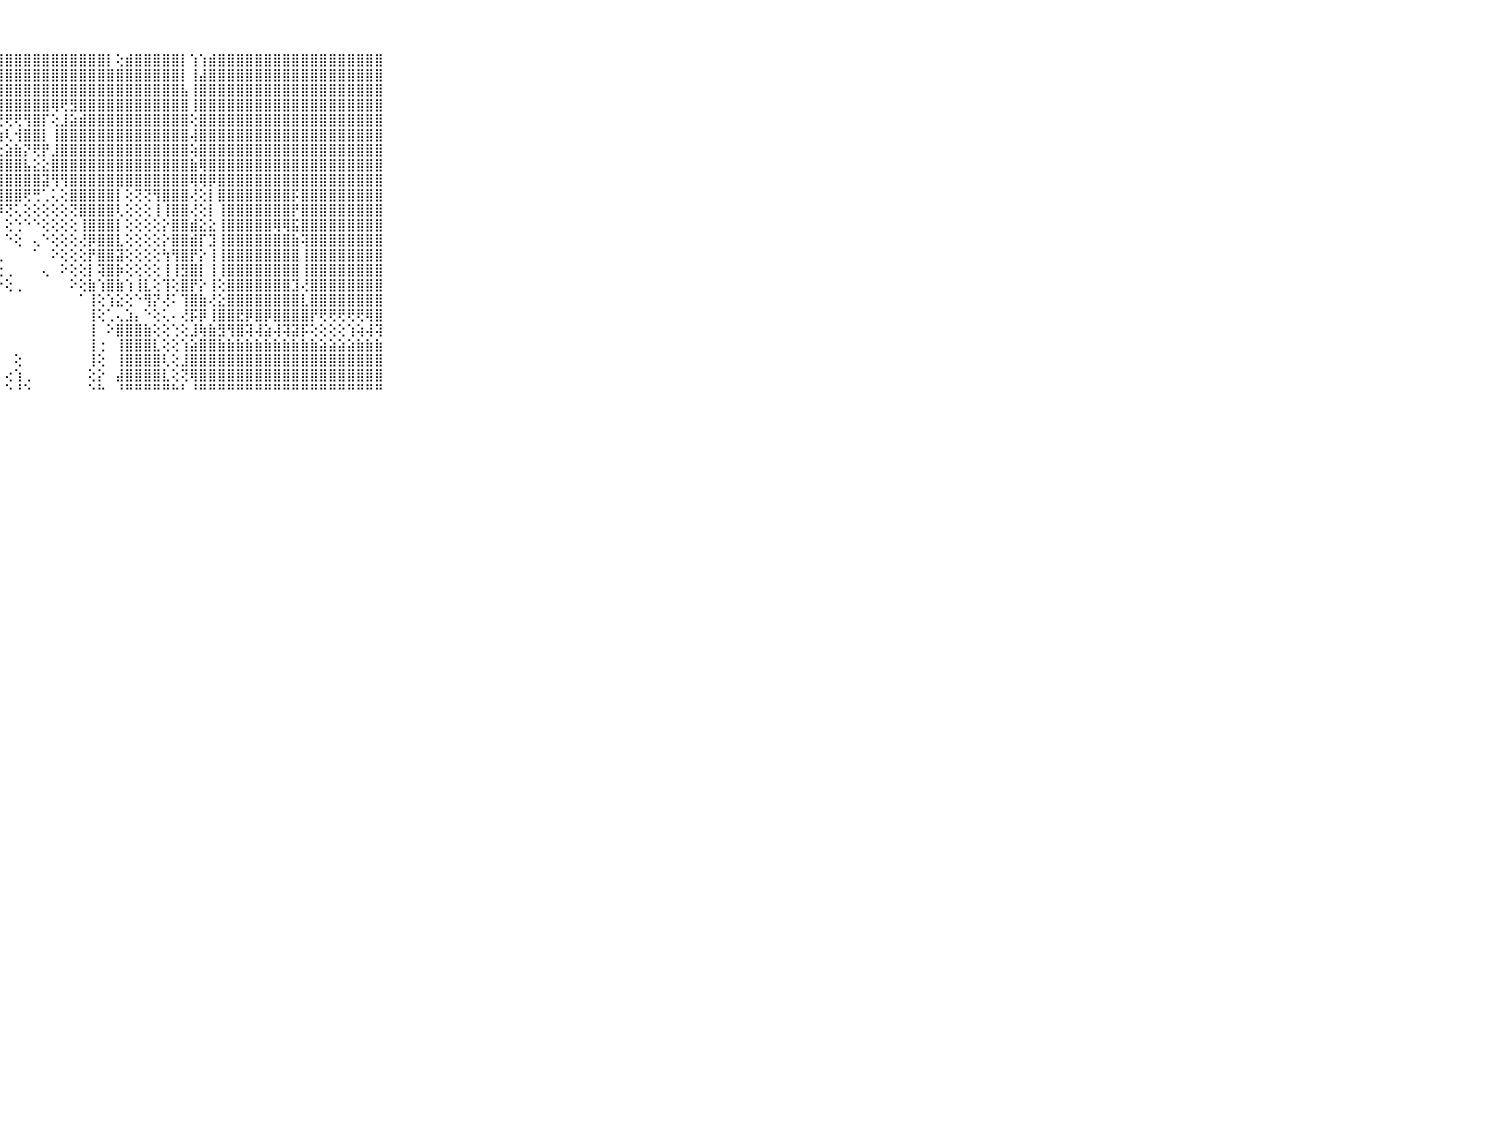

⠀⠀⠀⠀⠀⠀⠀⠀⠀⠀⠀⢕⢼⡿⢏⢝⣟⣿⣿⣽⣿⣿⣿⣿⣿⣿⣿⣿⣿⣿⣿⣿⣿⣿⣿⣿⣿⣿⣿⡇⢕⣾⣿⣿⣿⣿⣿⡇⢱⢱⣾⣿⣿⣿⣿⣿⣿⣿⣿⣿⣿⣿⣿⣿⣿⣿⣿⣿⣿⠀⠀⠀⠀⠀⠀⠀⠀⠀⠀⠀⠀
⠀⠀⠀⠀⠀⠀⠀⠀⠀⠀⠀⠑⢘⢕⣵⣿⡎⢝⢽⣿⣿⣿⣿⣿⣿⣿⣿⣿⣿⣿⣿⣿⣿⣿⣿⣿⣿⣿⣿⣿⣿⣿⣿⣿⣿⣿⣿⡇⢸⣼⣿⣿⣿⣿⣿⣿⣿⣿⣿⣿⣿⣿⣿⣿⣿⣿⣿⣿⣿⠀⠀⠀⠀⠀⠀⠀⠀⠀⠀⠀⠀
⠀⠀⠀⠀⠀⠀⠀⠀⠀⠀⠀⢄⢱⣼⣿⣿⣿⣷⣿⣿⣿⣿⣿⣿⣿⣿⣿⣿⣿⣿⣿⣿⣿⣿⣿⣿⣿⣿⣿⣿⣿⣿⣿⣿⣿⣿⣿⣧⢸⣿⣿⣿⣿⣿⣿⣿⣿⣿⣿⣿⣿⣿⣿⣿⣿⣿⣿⣿⣿⠀⠀⠀⠀⠀⠀⠀⠀⠀⠀⠀⠀
⠀⠀⠀⠀⠀⠀⠀⠀⠀⠀⠀⢕⢾⣿⣿⣿⣿⣿⣿⣿⣿⣿⣿⣿⣿⣿⣿⣿⣿⣿⣿⣿⣿⢿⢟⣻⣿⣿⣿⣿⣿⣿⣿⣿⣿⣿⣿⣿⢸⣿⣿⣿⣿⣿⣿⣿⣿⣿⣿⣿⣿⣿⣿⣿⣿⣿⣿⣿⣿⠀⠀⠀⠀⠀⠀⠀⠀⠀⠀⠀⠀
⠀⠀⠀⠀⠀⠀⠀⠀⠀⠀⠀⢕⢹⣿⣿⣿⣿⣿⣿⣿⣿⣿⡿⢿⢿⣿⡿⢟⢟⢟⢻⣿⡏⢕⣸⣵⣾⣿⣿⣿⣿⣿⣿⣿⣿⣿⣿⣿⢕⣿⣿⣿⣿⣿⣿⣿⣿⣿⣿⣿⣿⣿⣿⣿⣿⣿⣿⣿⣿⠀⠀⠀⠀⠀⠀⠀⠀⠀⠀⠀⠀
⠀⠀⠀⠀⠀⠀⠀⠀⠀⠀⠀⢕⢸⣿⣿⣿⣿⣿⢕⣱⣵⡕⣱⣵⡵⢾⣿⣷⢇⢺⣿⣿⡇⢸⣿⣿⣿⣿⣿⣿⣿⣿⣿⣿⣿⣿⣿⣿⢼⣿⣿⣿⣿⣿⣿⣿⣿⣿⣿⣿⣿⣿⣿⣿⣿⣿⣿⣿⣿⠀⠀⠀⠀⠀⠀⠀⠀⠀⠀⠀⠀
⠀⠀⠀⠀⠀⠀⠀⠀⠀⠀⠀⢱⣸⣿⣿⣿⣿⣿⣼⣿⢏⢱⣜⢻⢿⢿⢟⢕⣵⣷⡝⢟⡟⣸⣿⣿⣿⣿⣿⣿⣿⣿⣿⣿⣿⣿⣿⣿⢵⣿⣿⣿⣿⣿⣿⣿⣿⣿⣿⣿⣿⣿⣿⣿⣿⣿⣿⣿⣿⠀⠀⠀⠀⠀⠀⠀⠀⠀⠀⠀⠀
⠀⠀⠀⠀⠀⠀⠀⠀⠀⠀⠀⢜⣿⣿⣿⣿⣿⣿⢕⢕⢵⣿⣿⣇⡕⢕⢱⣿⣿⣿⣧⣕⣕⣿⣿⣿⣿⣿⣿⣿⣿⣿⣿⣿⣿⣿⣿⣿⣷⢿⣿⣿⣿⣿⣿⣿⣿⣿⣿⣿⣿⣿⣿⣿⣿⣿⣿⣿⣿⠀⠀⠀⠀⠀⠀⠀⠀⠀⠀⠀⠀
⠀⠀⠀⠀⠀⠀⠀⠀⠀⠀⠀⣵⣿⣿⣿⣿⣿⣿⣧⣾⣿⣿⣿⣿⣿⣇⣿⣿⣿⣿⣿⣿⣽⢻⢻⣿⣿⣿⣿⣿⣿⣿⣿⣿⣿⣿⣿⣿⢿⢿⡿⣿⣿⣿⣿⣿⣿⣿⣿⣿⣿⣿⣿⣿⣿⣿⣿⣿⣿⠀⠀⠀⠀⠀⠀⠀⠀⠀⠀⠀⠀
⠀⠀⠀⠀⠀⠀⠀⠀⠀⠀⠀⣿⣿⣿⣿⣿⣿⣿⣿⢽⣿⣿⣿⣿⣿⡇⢸⣿⣿⣿⢟⢛⢁⢅⢕⣿⣿⣿⣿⣿⡇⢕⢝⢝⢻⣿⣿⣿⢜⢕⡇⣿⣿⣿⣿⣿⣿⣿⣿⡯⣿⣿⣿⣿⣿⣿⣿⣿⣿⠀⠀⠀⠀⠀⠀⠀⠀⠀⠀⠀⠀
⠀⠀⠀⠀⠀⠀⠀⠀⠀⠀⠀⣿⣿⣿⣿⣿⣿⣿⡇⢸⣿⣿⣿⣿⣿⡇⢸⡿⢝⢅⢕⢕⢕⢕⢕⢝⣿⣿⣿⣿⢇⢕⢕⢕⢸⢸⣿⣿⢜⢕⡇⢸⣿⣿⣿⣿⣿⣿⣿⡟⣿⣿⣿⣿⣿⣿⣿⣿⣿⠀⠀⠀⠀⠀⠀⠀⠀⠀⠀⠀⠀
⠀⠀⠀⠀⠀⠀⠀⠀⠀⠀⠀⣿⣻⣿⣿⣿⣿⣿⢇⢸⣿⣿⣿⣿⣿⢕⢸⡇⢕⢑⠑⠑⢕⢕⢕⢕⢸⣿⣿⣿⡇⢕⢕⢕⢕⡕⣿⣿⣾⣕⣕⢸⣿⣿⣿⣿⣿⢿⢿⣯⣿⣿⣿⣿⣿⣿⣿⣿⣿⠀⠀⠀⠀⠀⠀⠀⠀⠀⠀⠀⠀
⠀⠀⠀⠀⠀⠀⠀⠀⠀⠀⠀⢜⠋⠉⢝⣹⣻⣿⢕⢸⣿⣿⣿⣿⡿⢕⢸⡇⠑⢕⠀⢄⠑⢕⢕⢕⢜⡿⣿⣿⣇⢕⢕⢕⢕⡕⣿⣿⣾⡏⣹⢸⣿⣿⣿⣿⣿⣿⣿⣷⢽⣿⣿⣿⣿⣿⣿⣿⣿⠀⠀⠀⠀⠀⠀⠀⠀⠀⠀⠀⠀
⠀⠀⠀⠀⠀⠀⠀⠀⠀⠀⠀⠀⠀⢰⣿⣿⡿⣿⢕⢸⣿⣿⣿⣿⣷⢕⢸⢇⠀⠀⠀⠁⠀⠕⢕⢕⢕⡟⣿⣿⣽⢕⢕⢕⢕⢳⢻⣿⡟⡕⢸⢸⣿⣿⣿⣿⣿⣿⣿⣿⢸⣿⣿⣿⣿⣿⣿⣿⣿⠀⠀⠀⠀⠀⠀⠀⠀⠀⠀⠀⠀
⠀⠀⠀⠀⠀⠀⠀⠀⠀⠀⠀⠀⠀⣿⣿⣿⣿⢹⢕⢜⣟⣿⣿⣿⣿⢕⢕⢕⢀⠀⠀⠀⢄⠀⠕⢕⢕⡇⢽⣿⡷⢕⢕⢕⢕⢸⢸⣻⣿⡇⢸⢸⣿⣿⣿⣿⣿⣿⣿⣿⢸⣿⣿⣿⣿⣿⣿⣿⣿⠀⠀⠀⠀⠀⠀⠀⠀⠀⠀⠀⠀
⠀⠀⠀⠀⠀⠀⠀⠀⠀⠀⠀⠀⢕⣿⣿⡟⠑⠜⢇⢜⢹⣽⡽⣿⣿⢕⢕⠑⢕⢀⠀⠀⠀⠀⠀⠕⢕⣷⢱⣿⣷⢱⢸⣇⢕⢹⢕⣿⡟⡕⢸⢕⣿⣿⣿⣿⣿⣿⣿⣹⢜⣿⣿⣿⣿⣿⣿⣿⣿⠀⠀⠀⠀⠀⠀⠀⠀⠀⠀⠀⠀
⠀⠀⠀⠀⠀⠀⠀⠀⠀⠀⠀⠀⢱⣿⣿⢇⠀⢄⡕⢕⢕⢗⢇⢷⢕⢕⢕⠀⠀⠀⠀⠀⠀⠀⠀⠀⠁⢸⢕⢱⣕⢕⠑⢻⡝⢜⠅⢹⣿⣷⢜⣕⣿⣿⣿⣿⣿⣿⣿⣿⣇⣿⣿⣿⣿⣿⣿⣿⣿⠀⠀⠀⠀⠀⠀⠀⠀⠀⠀⠀⠀
⠀⠀⠀⠀⠀⠀⠀⠀⠀⠀⠀⠀⢸⣿⡟⠀⠀⢕⡕⢕⢕⢕⢕⢗⢕⢕⢕⠀⠀⠀⠀⠀⠀⠀⠀⠀⠀⢸⢕⢁⢄⣱⡄⠑⢕⢅⠄⢜⡯⡿⢸⣿⣿⣟⡿⣿⡿⣿⣿⣿⣿⡟⢟⢟⢟⢟⢟⢿⣿⠀⠀⠀⠀⠀⠀⠀⠀⠀⠀⠀⠀
⠀⠀⠀⠀⠀⠀⠀⠀⠀⠀⠀⠀⢺⣿⣇⠀⠀⢔⢕⢕⢅⢕⢕⢕⢕⢕⠀⠀⠀⠀⠀⠀⠀⠀⠀⠀⠀⢸⠀⠕⣿⣿⣿⣷⢕⢕⢑⢕⣸⢷⣷⣻⢻⣿⢽⢼⣵⢼⢽⣽⡯⢕⢕⢕⢕⢱⢵⢼⢽⠀⠀⠀⠀⠀⠀⠀⠀⠀⠀⠀⠀
⠀⠀⠀⠀⠀⠀⠀⠀⠀⠀⠀⠀⢸⣿⣿⠀⢔⢇⢕⢝⢝⣕⣕⣝⣕⣕⠀⠀⠀⠀⠀⠀⠀⠀⠀⠀⠀⢸⢐⠀⢸⣿⣿⣿⣇⢕⢕⢱⣵⣿⣿⣷⣷⣷⣷⣷⣷⣷⣷⣷⣷⣷⣵⣵⣵⣵⣷⣷⣷⠀⠀⠀⠀⠀⠀⠀⠀⠀⠀⠀⠀
⠀⠀⠀⠀⠀⠀⠀⠀⠀⠀⠀⠀⠀⢿⣿⡄⢕⣿⣿⣿⣿⣿⣿⣿⣿⣿⢔⠀⠀⢕⠀⠀⠀⠀⠀⠀⠀⢸⢕⠀⢸⣿⣿⣿⣿⢇⢕⣸⣿⣿⣿⣿⣿⣿⣿⣿⣿⣿⣿⣿⣿⣿⣿⣿⣿⣿⣿⣿⣿⠀⠀⠀⠀⠀⠀⠀⠀⠀⠀⠀⠀
⠀⠀⠀⠀⠀⠀⠀⠀⠀⠀⠀⠀⠀⢸⣿⡇⠁⢜⣿⣿⣿⣿⣿⣿⣿⣿⠀⠀⢔⢱⢀⠀⠀⠀⠀⠀⠀⢕⡕⠀⣼⣿⣿⣿⣿⣇⢕⢝⢿⣿⣿⣿⣿⣿⣿⣿⣿⣿⣿⣿⣿⣿⣿⣿⣿⣿⣿⣿⣿⠀⠀⠀⠀⠀⠀⠀⠀⠀⠀⠀⠀
⠀⠀⠀⠀⠀⠀⠀⠀⠀⠀⠀⠀⠀⠀⠛⠛⠀⠀⠘⠛⠛⠛⠛⠛⠛⠛⠀⠀⠑⠘⠑⠀⠀⠀⠀⠀⠀⠑⠓⠀⠘⠛⠛⠛⠛⠛⠓⠃⠘⠛⠛⠛⠛⠛⠛⠛⠛⠛⠛⠛⠛⠛⠛⠛⠛⠛⠛⠛⠛⠀⠀⠀⠀⠀⠀⠀⠀⠀⠀⠀⠀